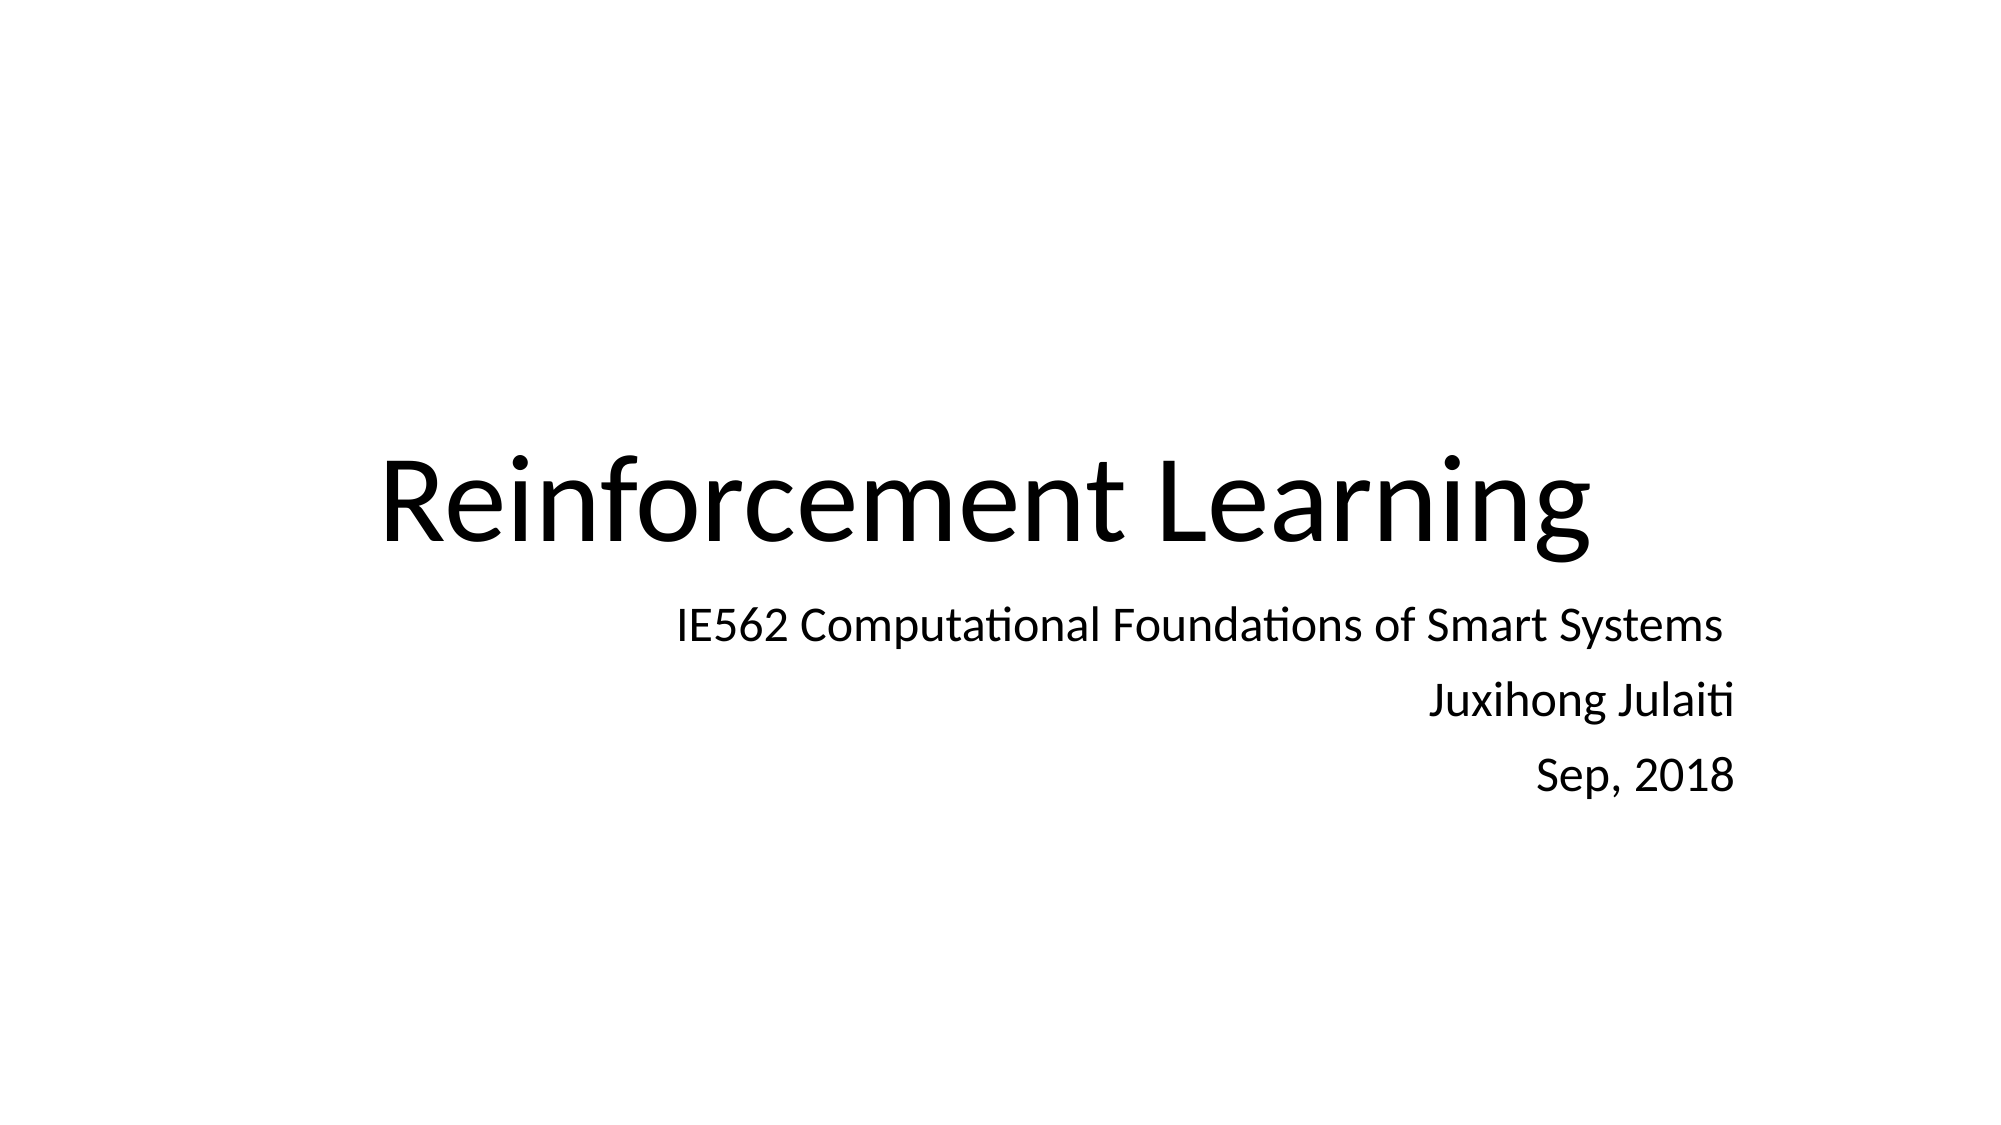

# Reinforcement Learning
IE562 Computational Foundations of Smart Systems
Juxihong Julaiti
Sep, 2018